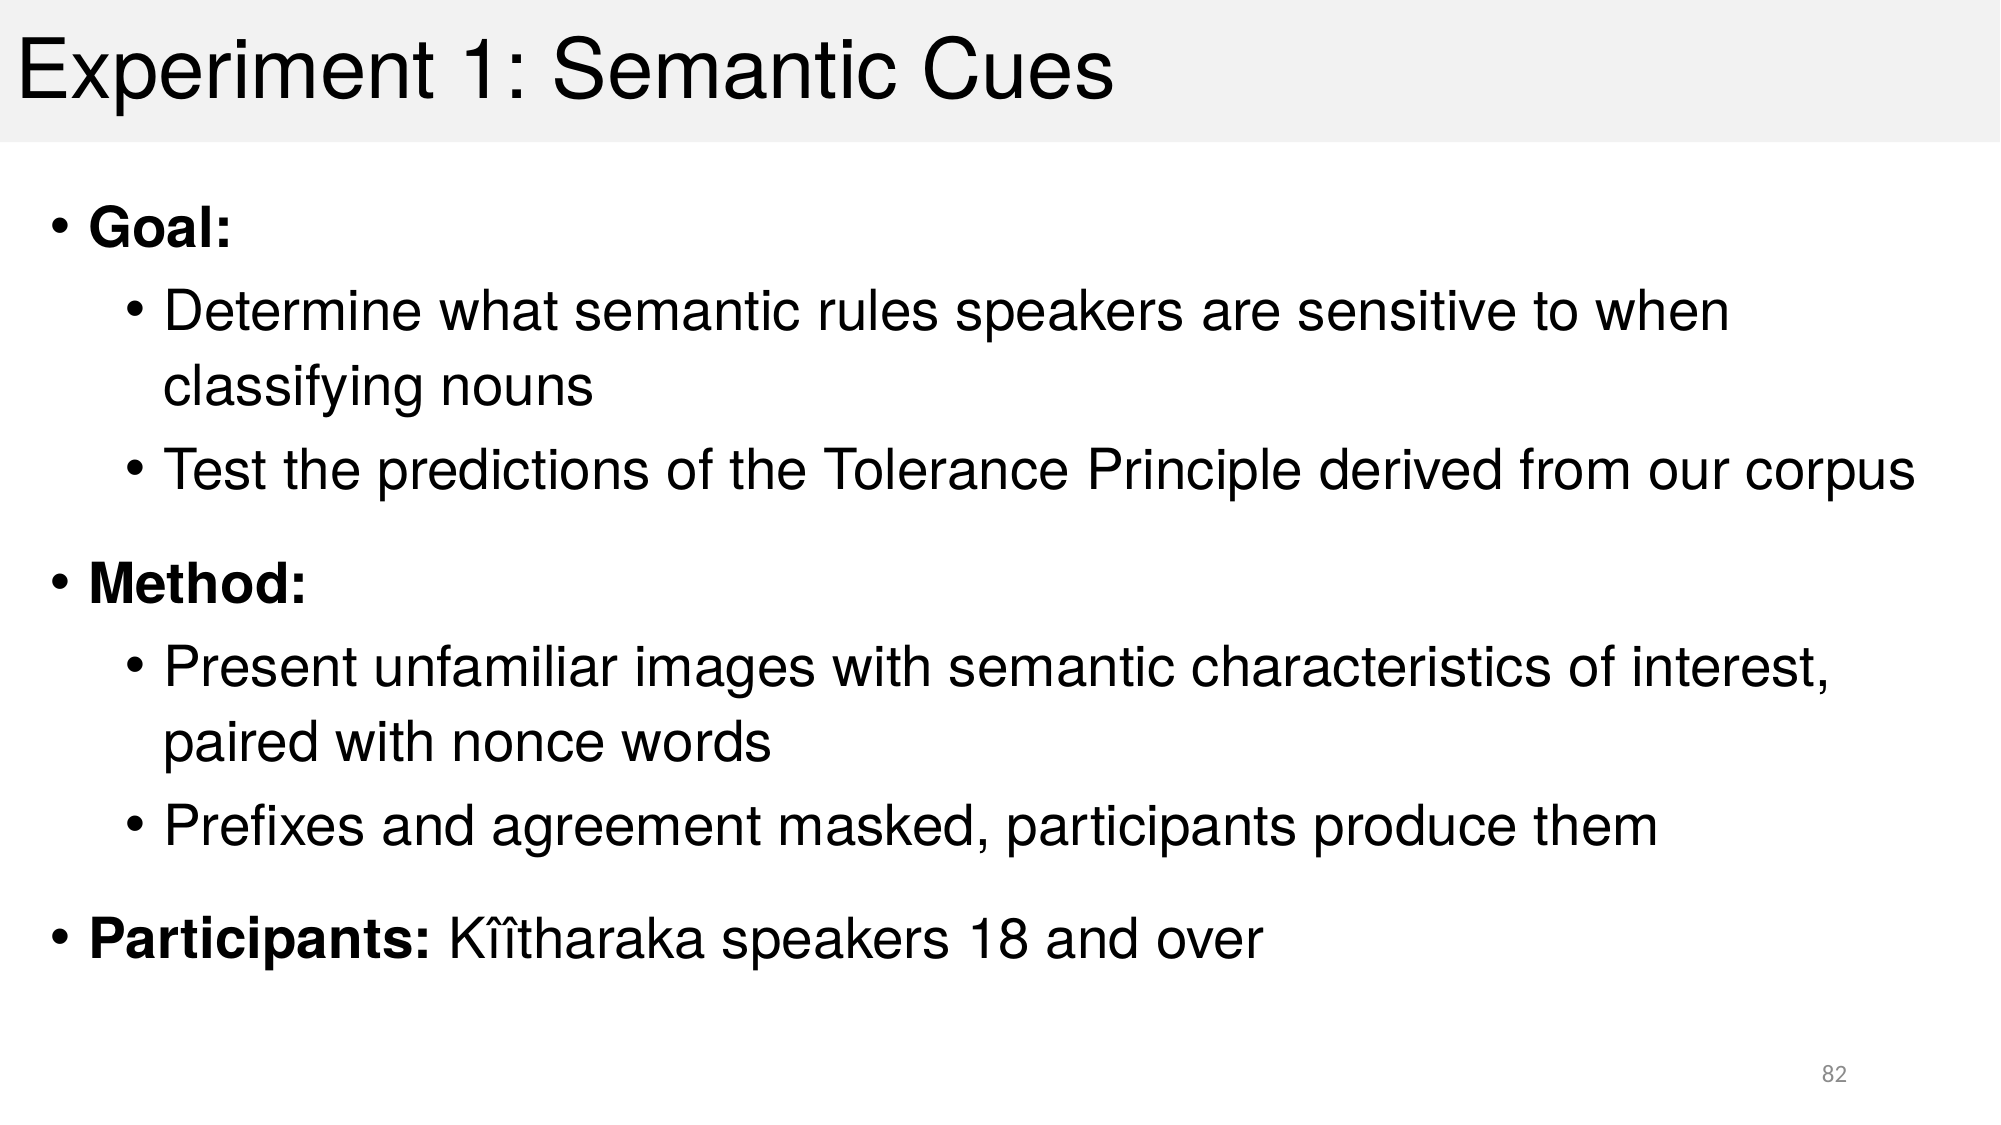

# Experiment 1: Semantic Cues
Goal:
Determine what semantic rules speakers are sensitive to when classifying nouns
Test the predictions of the Tolerance Principle derived from our corpus
Method:
Present unfamiliar images with semantic characteristics of interest, paired with nonce words
Prefixes and agreement masked, participants produce them
Participants: Kîîtharaka speakers 18 and over
82